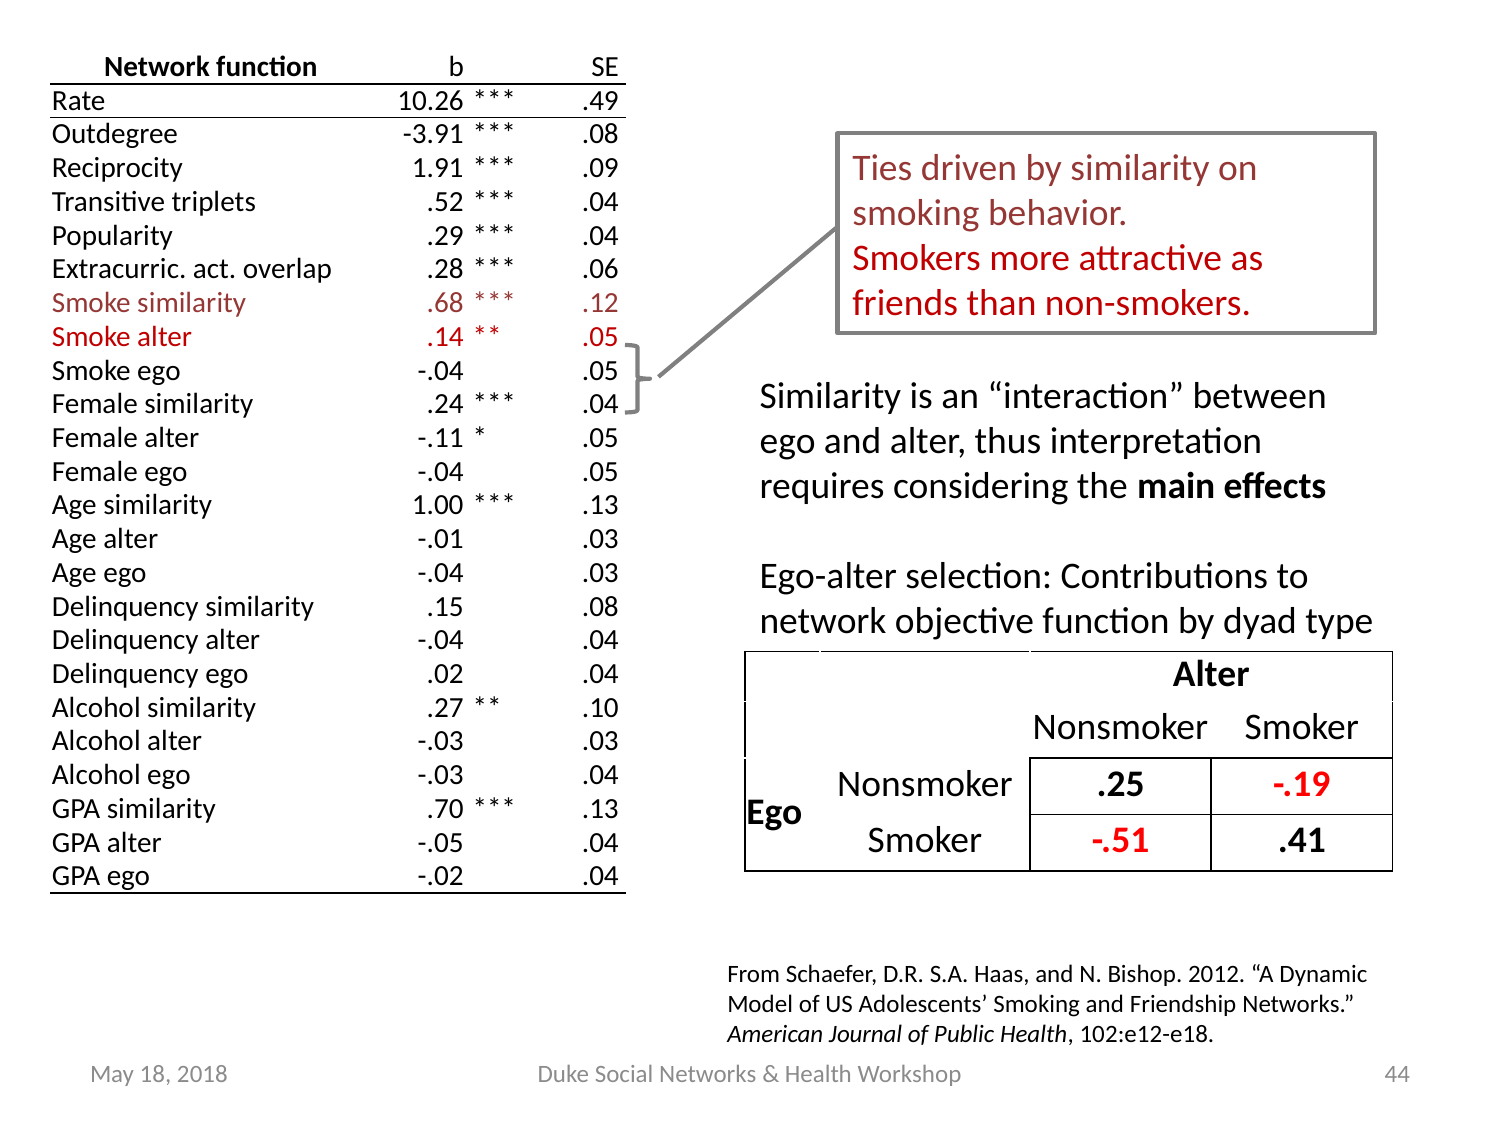

| Network function | b |  | SE |
| --- | --- | --- | --- |
| Rate | 10.26 | \*\*\* | .49 |
| Outdegree | -3.91 | \*\*\* | .08 |
| Reciprocity | 1.91 | \*\*\* | .09 |
| Transitive triplets | .52 | \*\*\* | .04 |
| Popularity | .29 | \*\*\* | .04 |
| Extracurric. act. overlap | .28 | \*\*\* | .06 |
| Smoke similarity | .68 | \*\*\* | .12 |
| Smoke alter | .14 | \*\* | .05 |
| Smoke ego | -.04 |  | .05 |
| Female similarity | .24 | \*\*\* | .04 |
| Female alter | -.11 | \* | .05 |
| Female ego | -.04 |  | .05 |
| Age similarity | 1.00 | \*\*\* | .13 |
| Age alter | -.01 |  | .03 |
| Age ego | -.04 |  | .03 |
| Delinquency similarity | .15 |  | .08 |
| Delinquency alter | -.04 |  | .04 |
| Delinquency ego | .02 |  | .04 |
| Alcohol similarity | .27 | \*\* | .10 |
| Alcohol alter | -.03 |  | .03 |
| Alcohol ego | -.03 |  | .04 |
| GPA similarity | .70 | \*\*\* | .13 |
| GPA alter | -.05 |  | .04 |
| GPA ego | -.02 |  | .04 |
Ties driven by similarity on smoking behavior.
Smokers more attractive as friends than non-smokers.

Similarity is an “interaction” between ego and alter, thus interpretation requires considering the main effects

Ego-alter selection: Contributions to network objective function by dyad type
|  |  | Alter |  |
| --- | --- | --- | --- |
|  |  | Nonsmoker | Smoker |
| Ego | Nonsmoker | .25 | -.19 |
|  | Smoker | -.51 | .41 |
From Schaefer, D.R. S.A. Haas, and N. Bishop. 2012. “A Dynamic Model of US Adolescents’ Smoking and Friendship Networks.” American Journal of Public Health, 102:e12-e18.
May 18, 2018
Duke Social Networks & Health Workshop
44